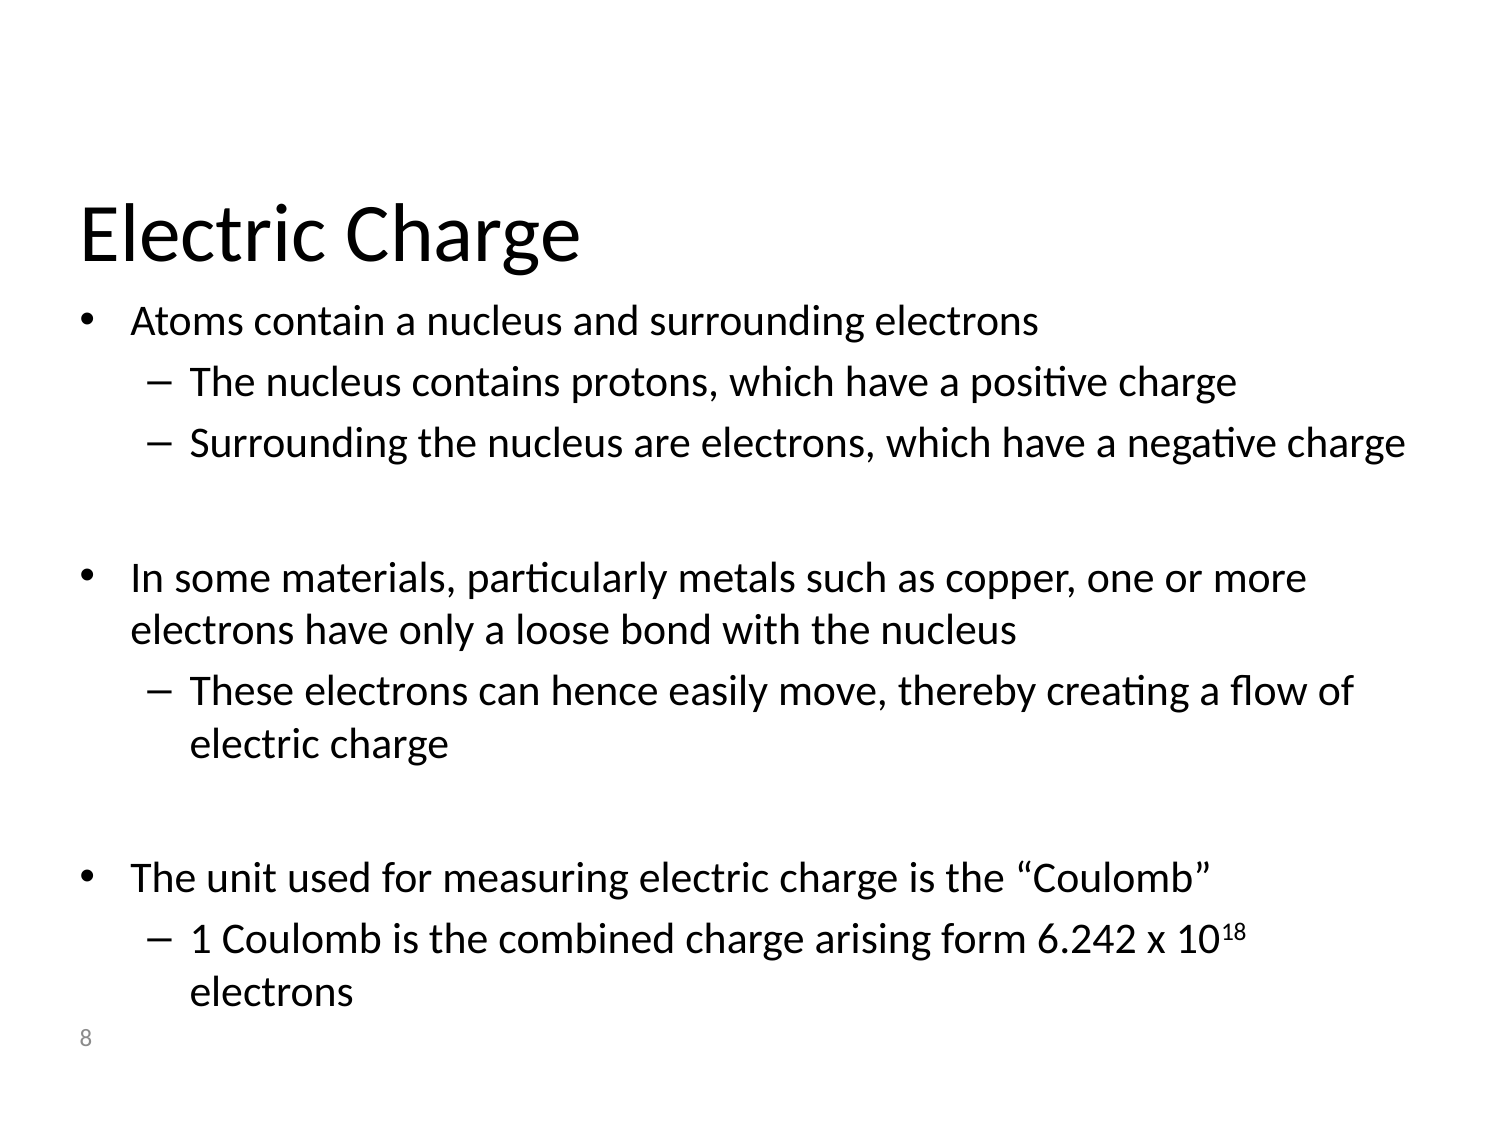

# Electric Charge
Atoms contain a nucleus and surrounding electrons
The nucleus contains protons, which have a positive charge
Surrounding the nucleus are electrons, which have a negative charge

In some materials, particularly metals such as copper, one or more electrons have only a loose bond with the nucleus
These electrons can hence easily move, thereby creating a flow of electric charge

The unit used for measuring electric charge is the “Coulomb”
1 Coulomb is the combined charge arising form 6.242 x 1018 electrons

8